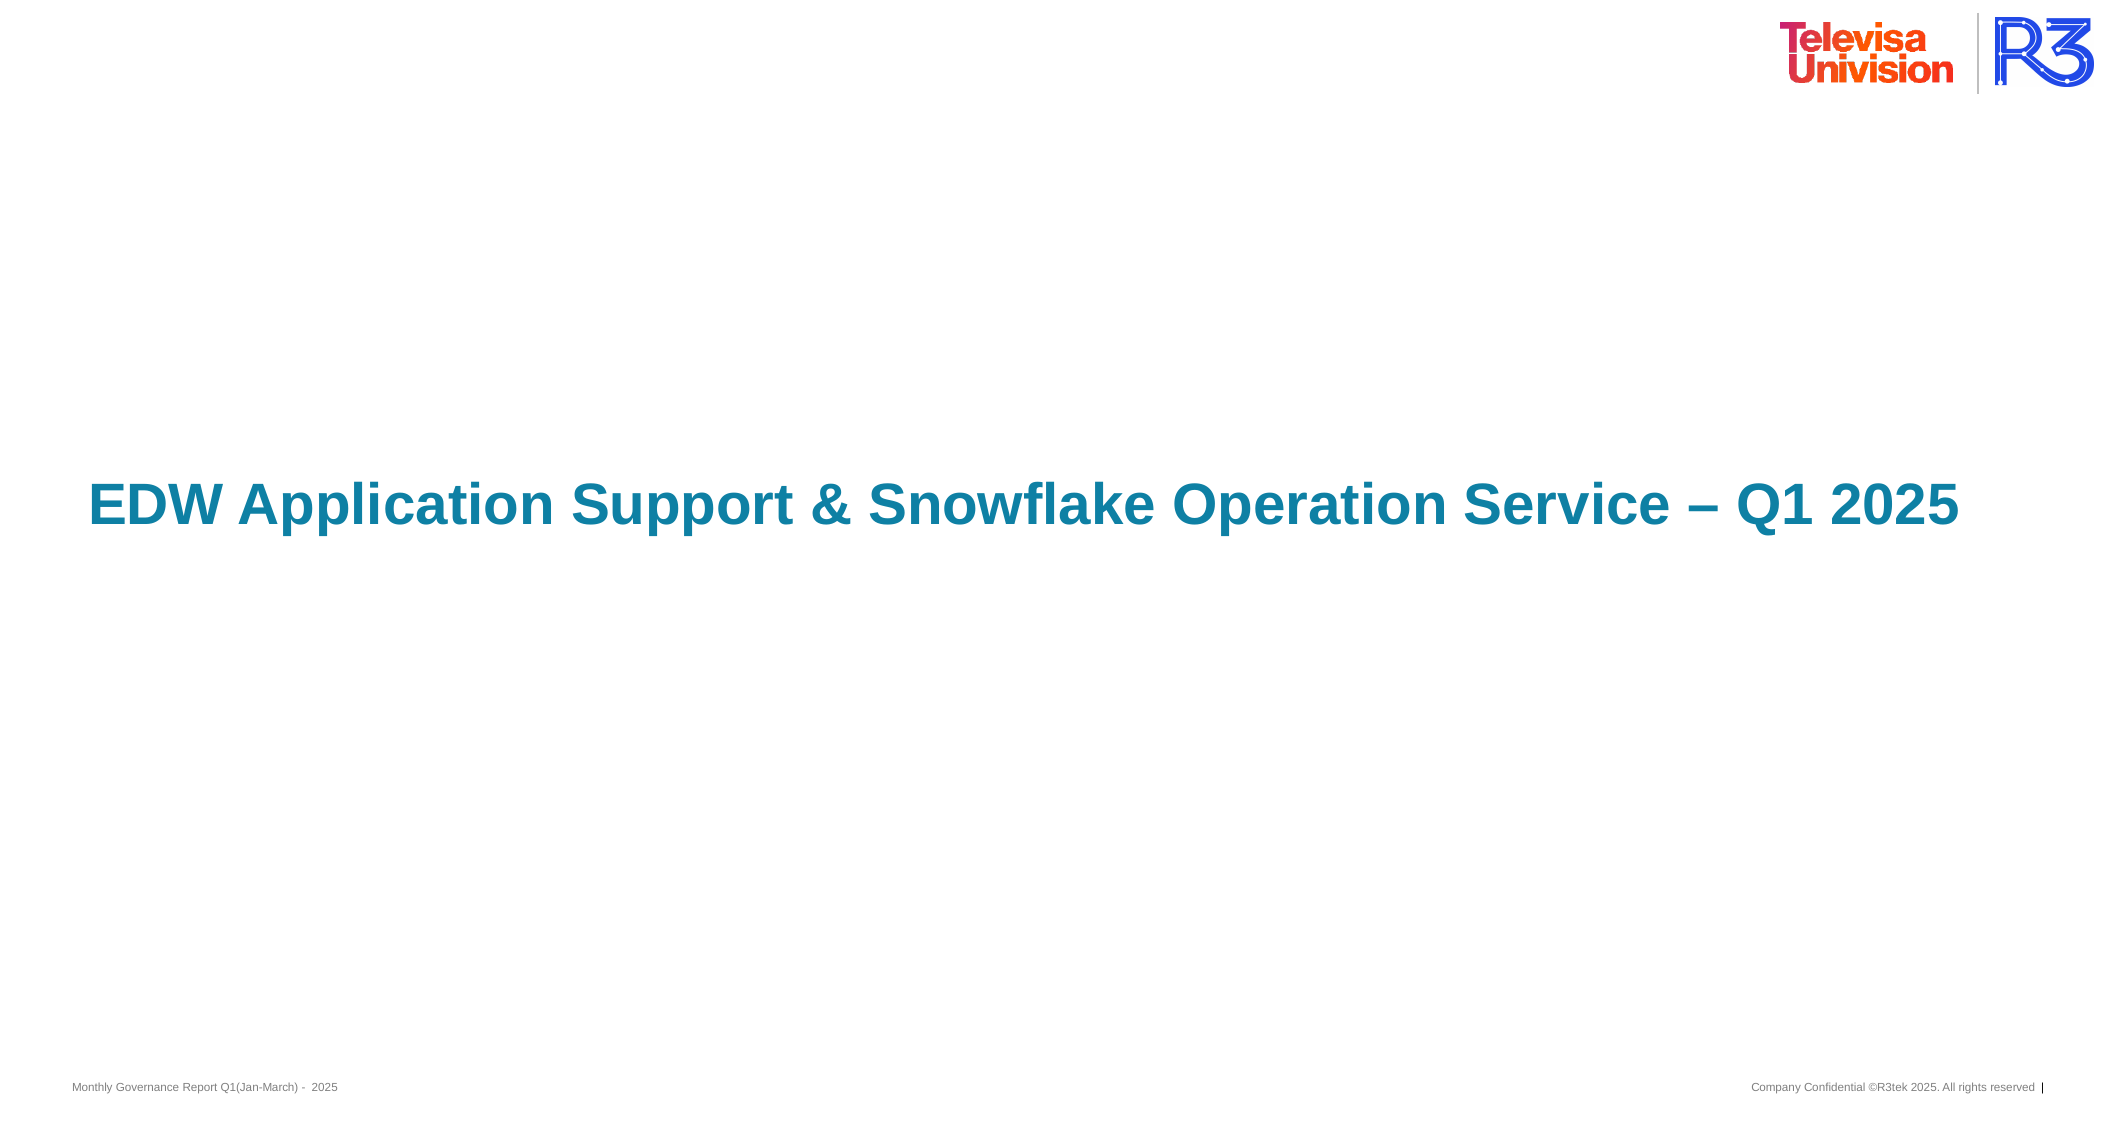

EDW Application Support & Snowflake Operation Service – Q1 2025